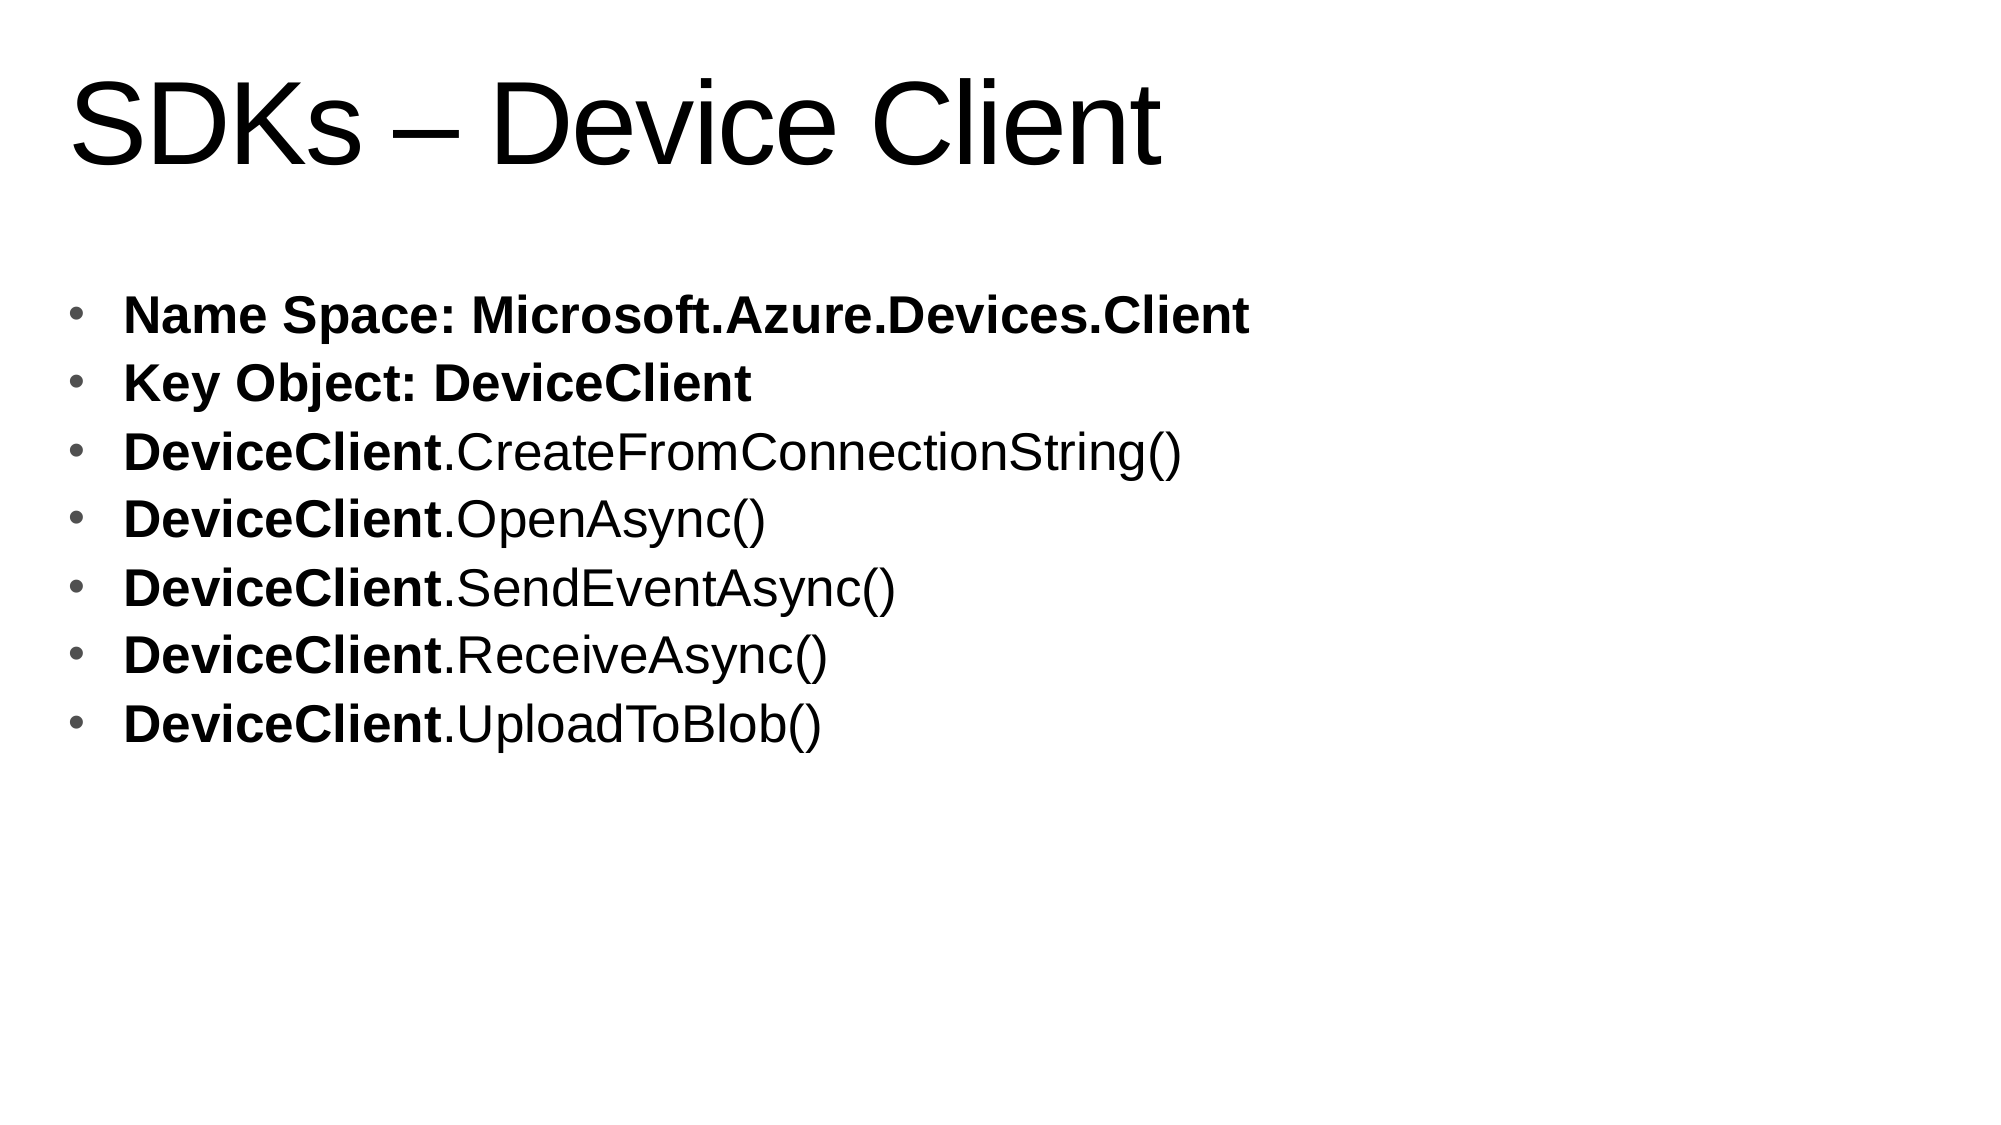

# SDKs – Device Client
Name Space: Microsoft.Azure.Devices.Client
Key Object: DeviceClient
DeviceClient.CreateFromConnectionString()
DeviceClient.OpenAsync()
DeviceClient.SendEventAsync()
DeviceClient.ReceiveAsync()
DeviceClient.UploadToBlob()